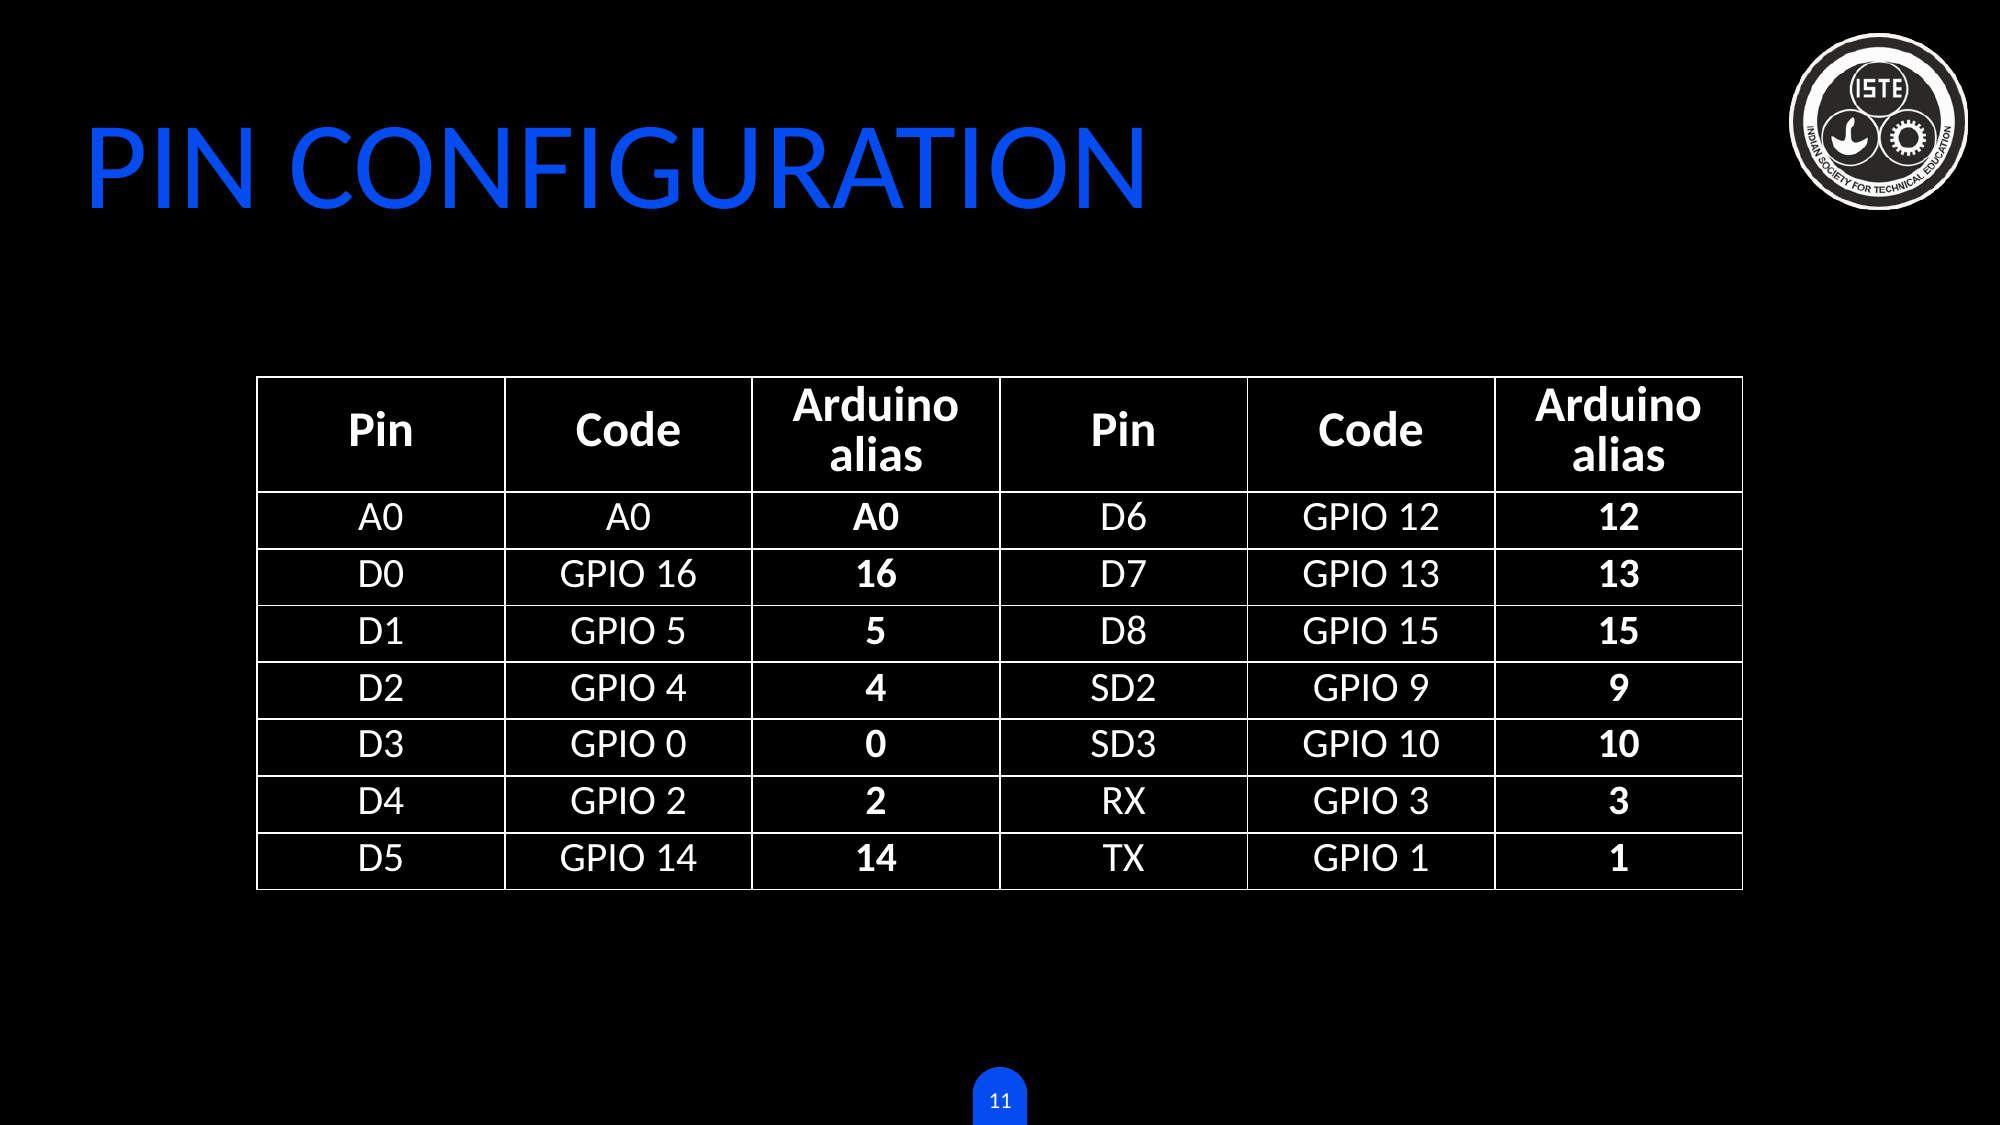

# PIN CONFIGURATION
| Pin | Code | Arduino alias | Pin | Code | Arduino alias |
| --- | --- | --- | --- | --- | --- |
| A0 | A0 | A0 | D6 | GPIO 12 | 12 |
| D0 | GPIO 16 | 16 | D7 | GPIO 13 | 13 |
| D1 | GPIO 5 | 5 | D8 | GPIO 15 | 15 |
| D2 | GPIO 4 | 4 | SD2 | GPIO 9 | 9 |
| D3 | GPIO 0 | 0 | SD3 | GPIO 10 | 10 |
| D4 | GPIO 2 | 2 | RX | GPIO 3 | 3 |
| D5 | GPIO 14 | 14 | TX | GPIO 1 | 1 |